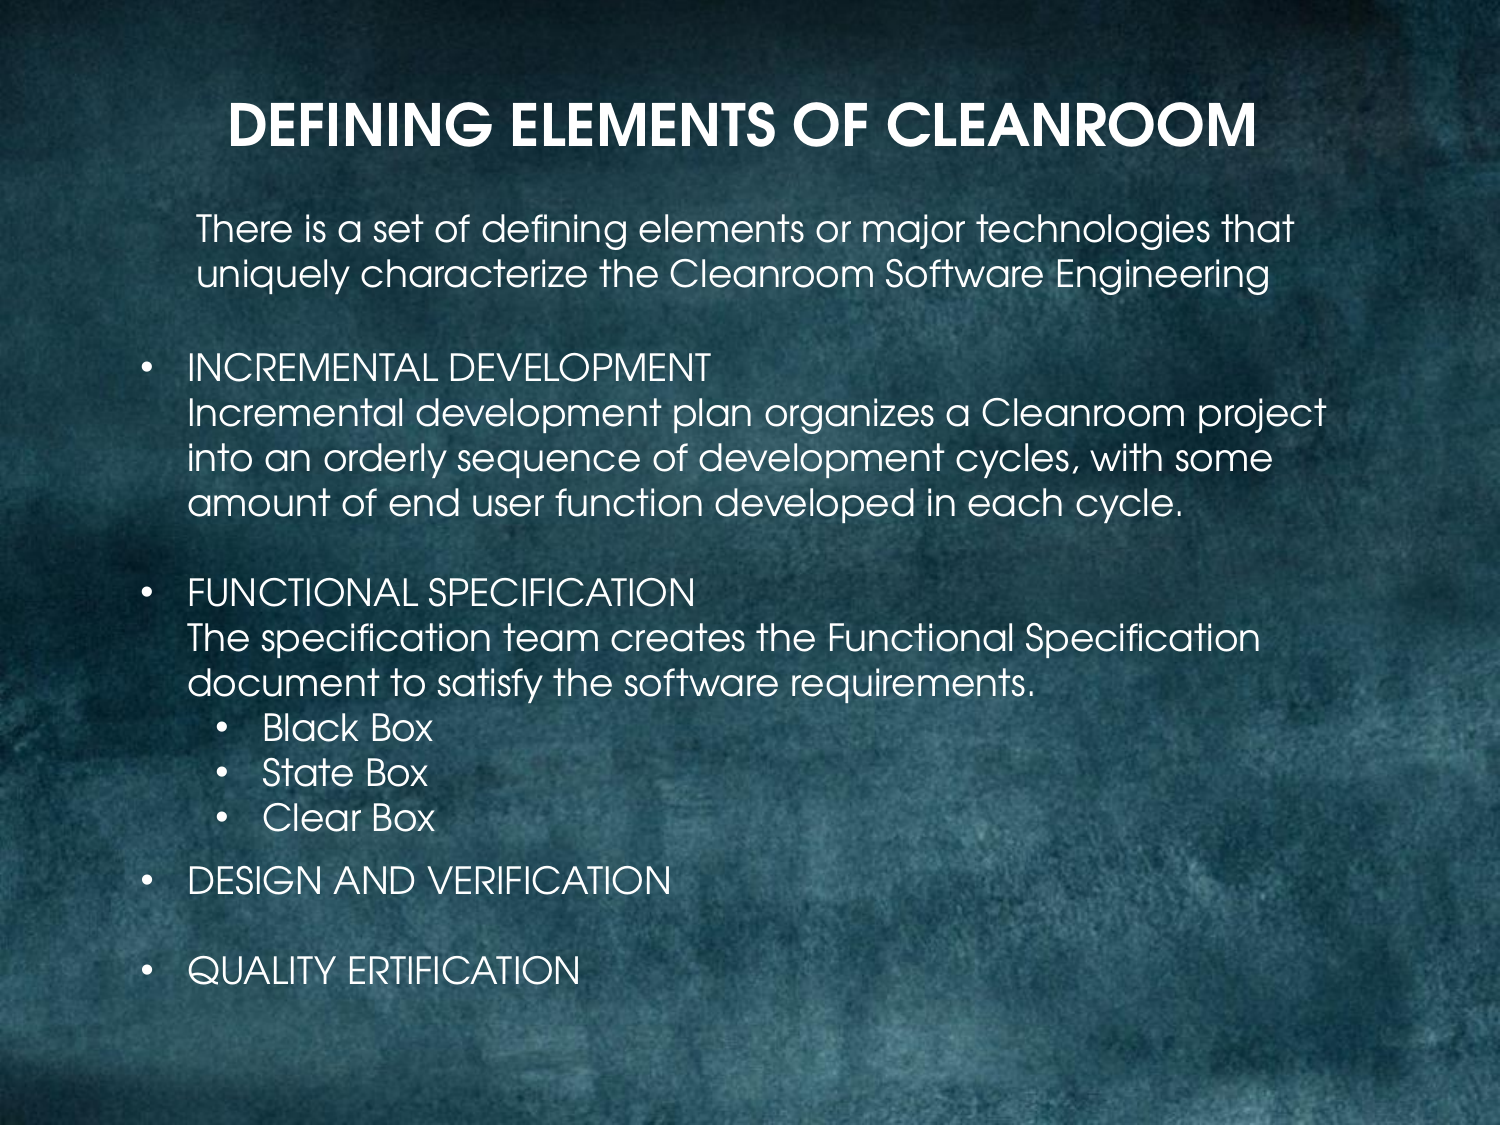

DEFINING ELEMENTS OF CLEANROOM
There is a set of defining elements or major technologies that uniquely characterize the Cleanroom Software Engineering

INCREMENTAL DEVELOPMENT
Incremental development plan organizes a Cleanroom project into an orderly sequence of development cycles, with some amount of end user function developed in each cycle.

FUNCTIONAL SPECIFICATION
The specification team creates the Functional Specification document to satisfy the software requirements.
Black Box
State Box
Clear Box
DESIGN AND VERIFICATION
QUALITY ERTIFICATION